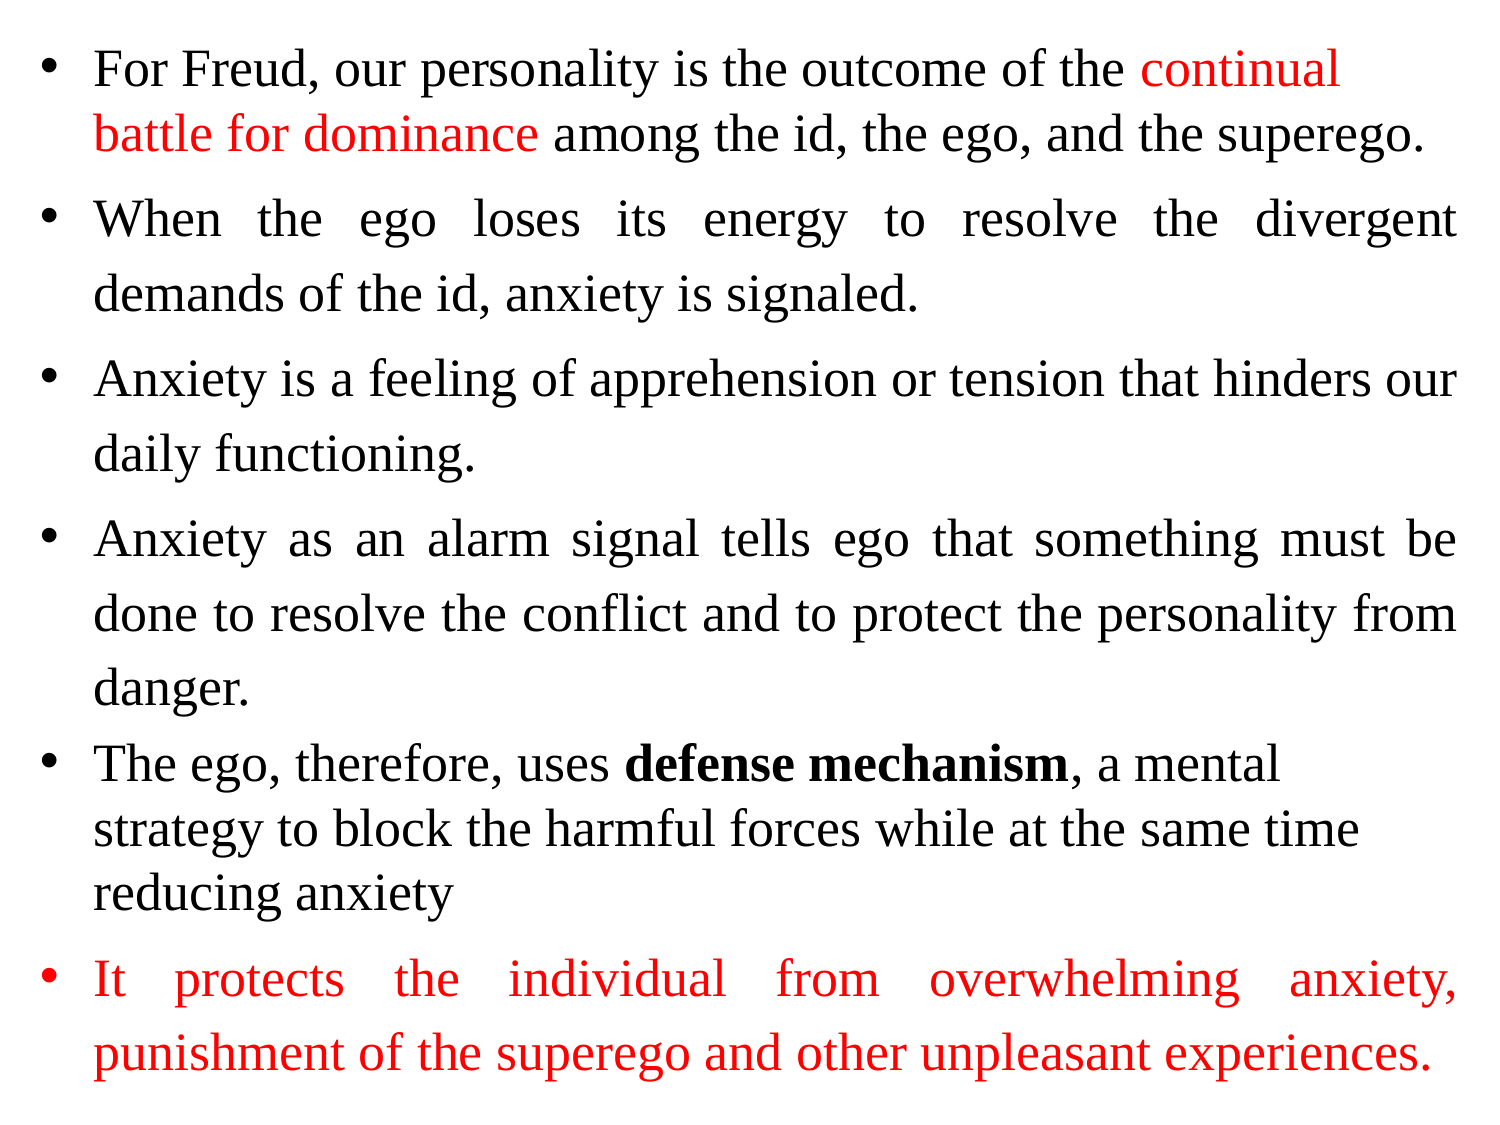

For Freud, our personality is the outcome of the continual battle for dominance among the id, the ego, and the superego.
When the ego loses its energy to resolve the divergent demands of the id, anxiety is signaled.
Anxiety is a feeling of apprehension or tension that hinders our daily functioning.
Anxiety as an alarm signal tells ego that something must be done to resolve the conflict and to protect the personality from danger.
The ego, therefore, uses defense mechanism, a mental strategy to block the harmful forces while at the same time reducing anxiety
It protects the individual from overwhelming anxiety, punishment of the superego and other unpleasant experiences.